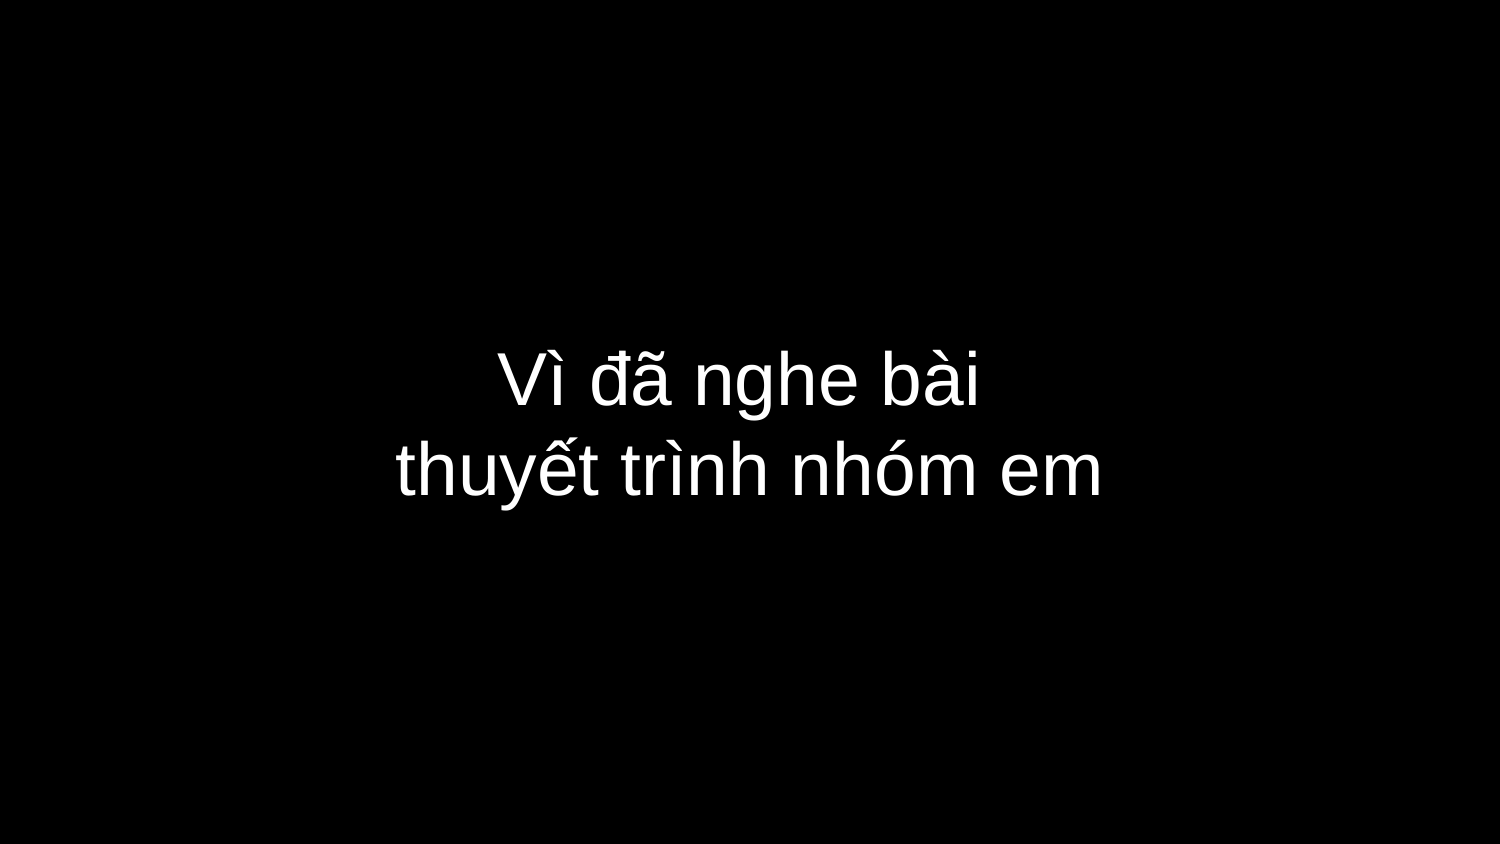

Vì đã nghe bài
thuyết trình nhóm em